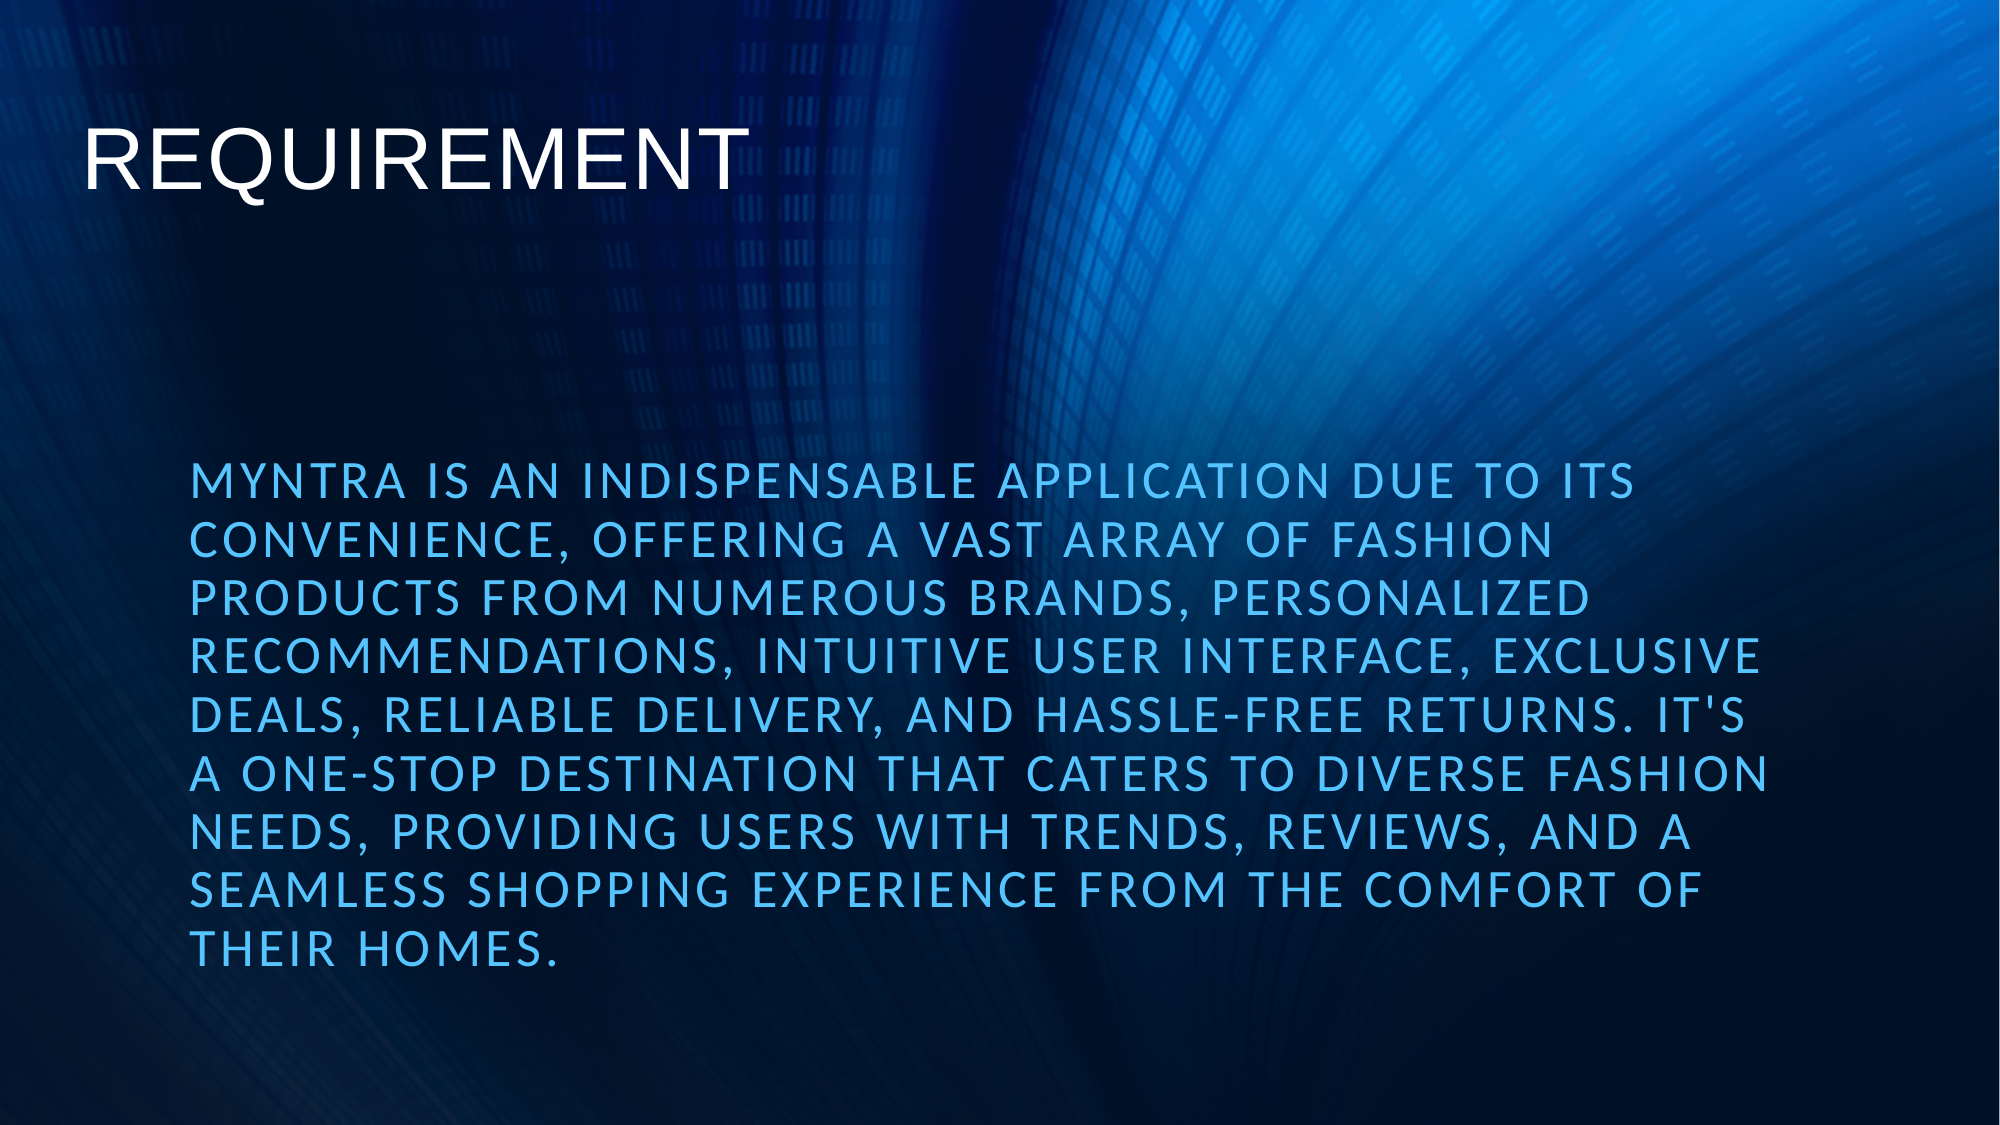

# REQUIREMENT
Myntra is an indispensable application due to its convenience, offering a vast array of fashion products from numerous brands, personalized recommendations, intuitive user interface, exclusive deals, reliable delivery, and hassle-free returns. It's a one-stop destination that caters to diverse fashion needs, providing users with trends, reviews, and a seamless shopping experience from the comfort of their homes.